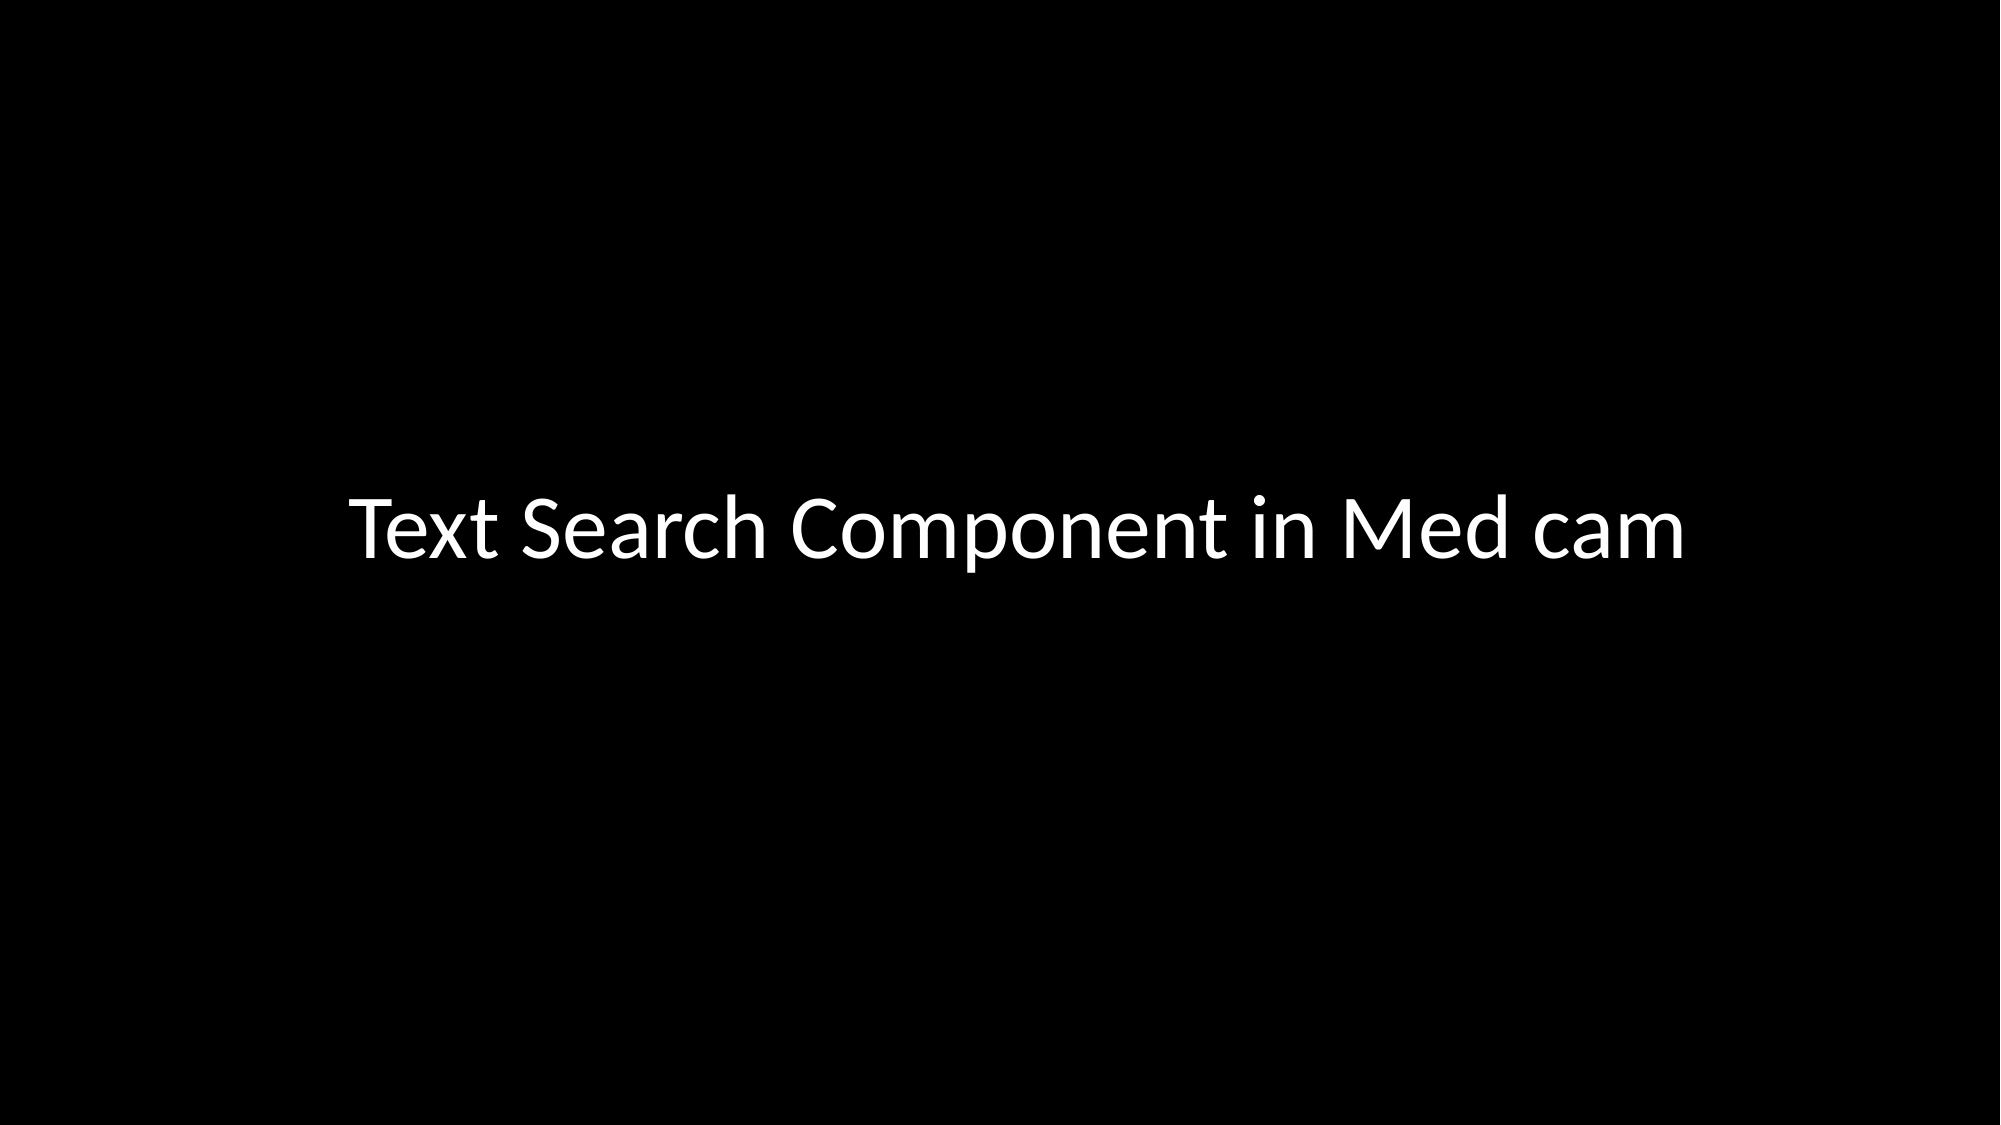

# Text Search Component in Med cam